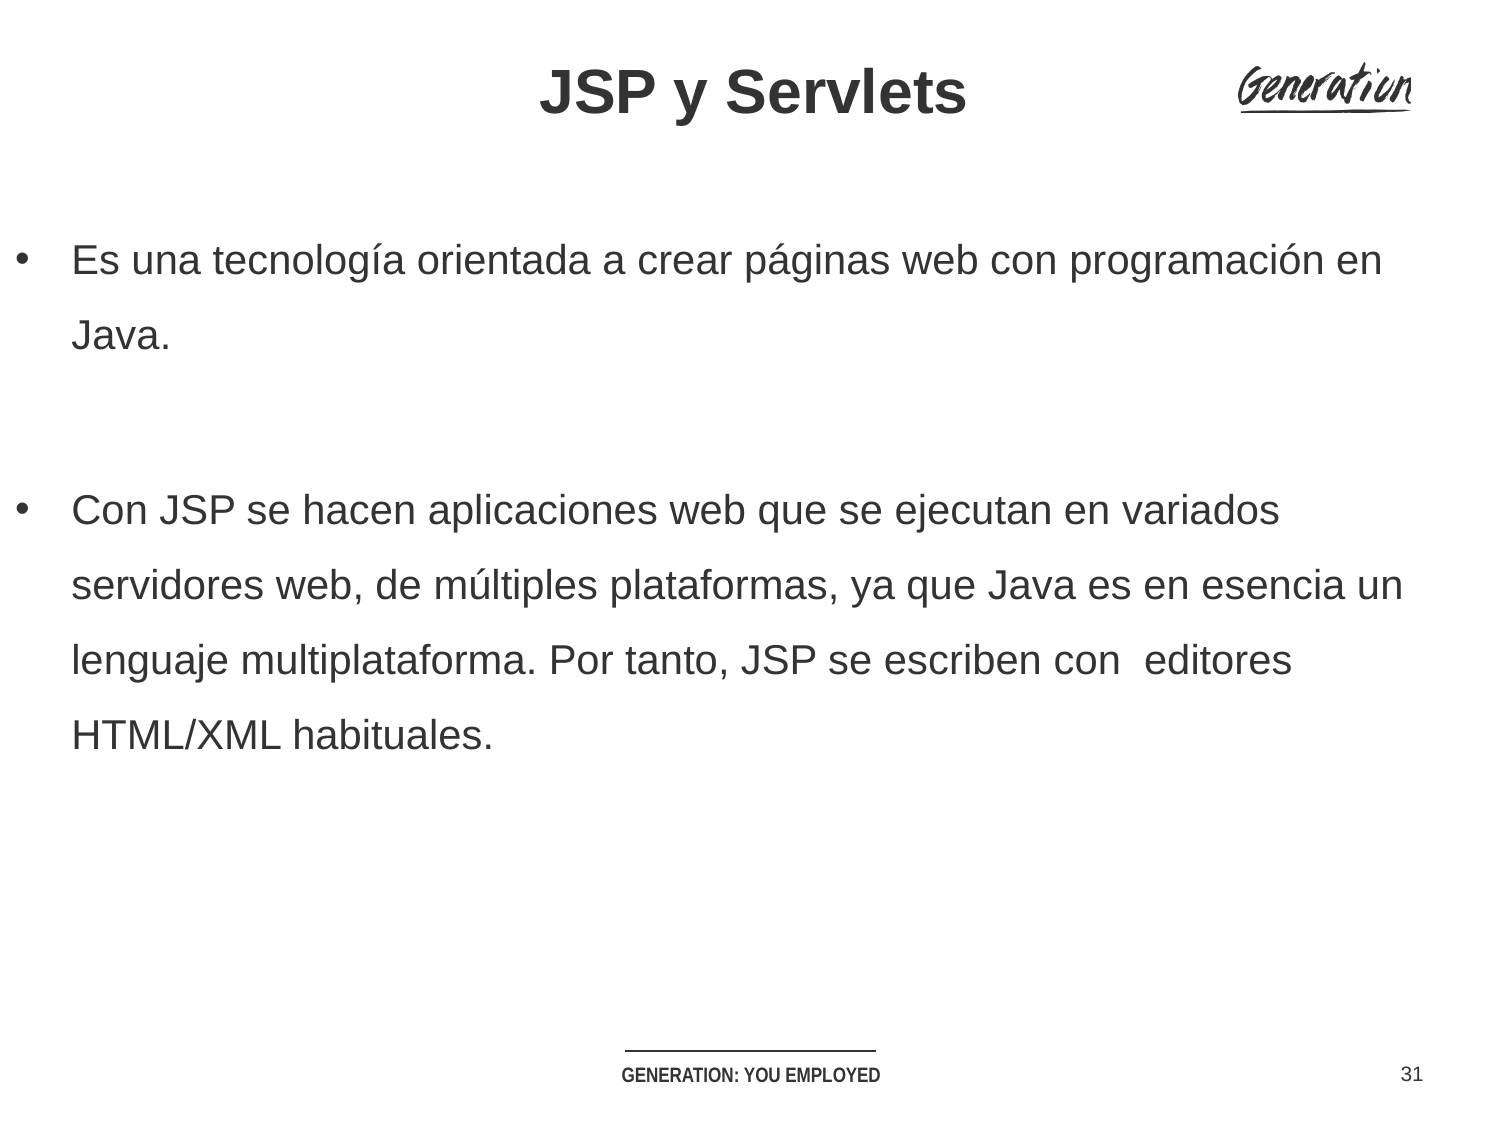

# JSP y Servlets
Es una tecnología orientada a crear páginas web con programación en Java.

Con JSP se hacen aplicaciones web que se ejecutan en variados servidores web, de múltiples plataformas, ya que Java es en esencia un lenguaje multiplataforma. Por tanto, JSP se escriben con  editores HTML/XML habituales.